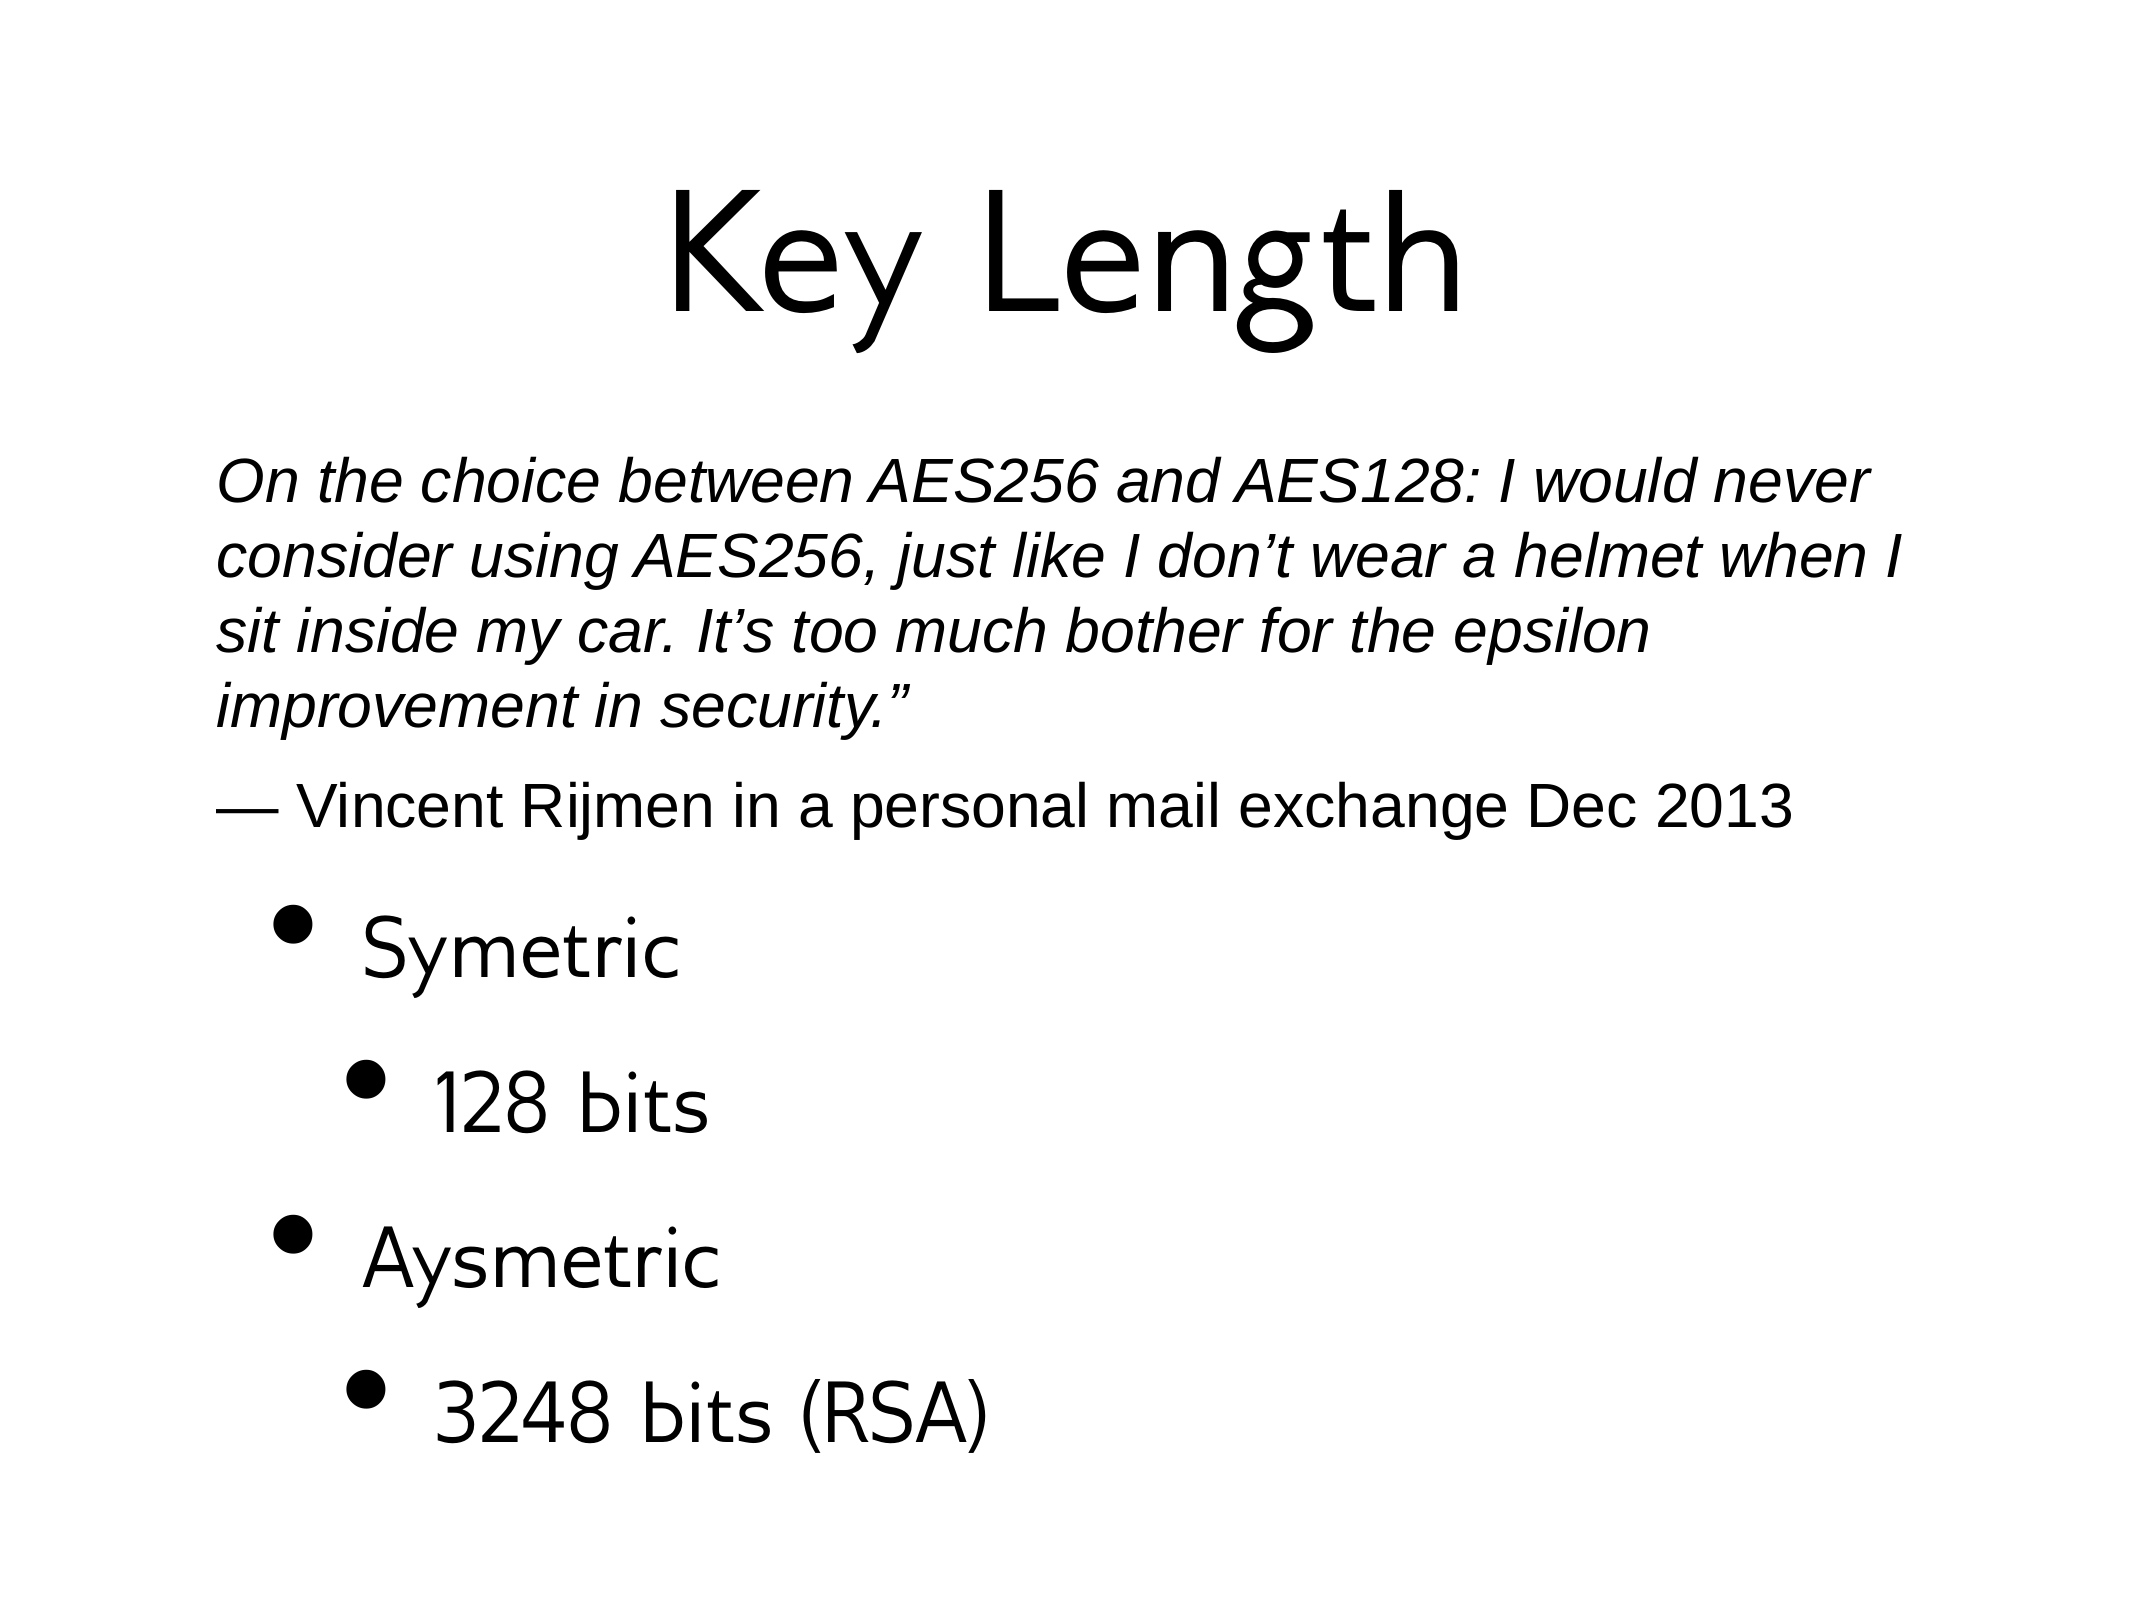

# Key Length
On the choice between AES256 and AES128: I would never consider using AES256, just like I don’t wear a helmet when I sit inside my car. It’s too much bother for the epsilon improvement in security.”
— Vincent Rijmen in a personal mail exchange Dec 2013
Symetric
128 bits
Aysmetric
3248 bits (RSA)